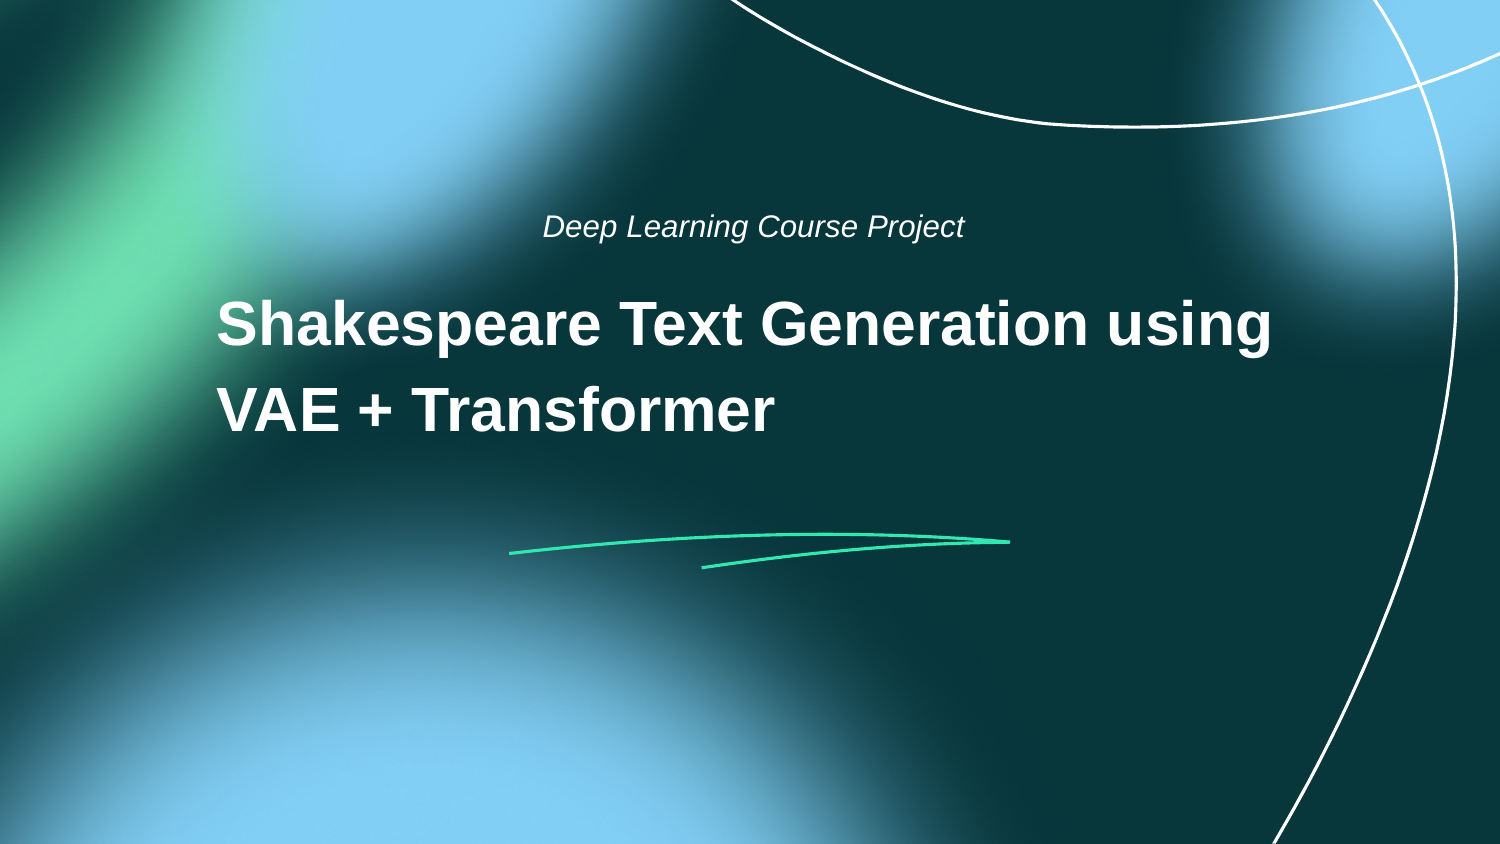

Deep Learning Course Project
# Shakespeare Text Generation using VAE + Transformer